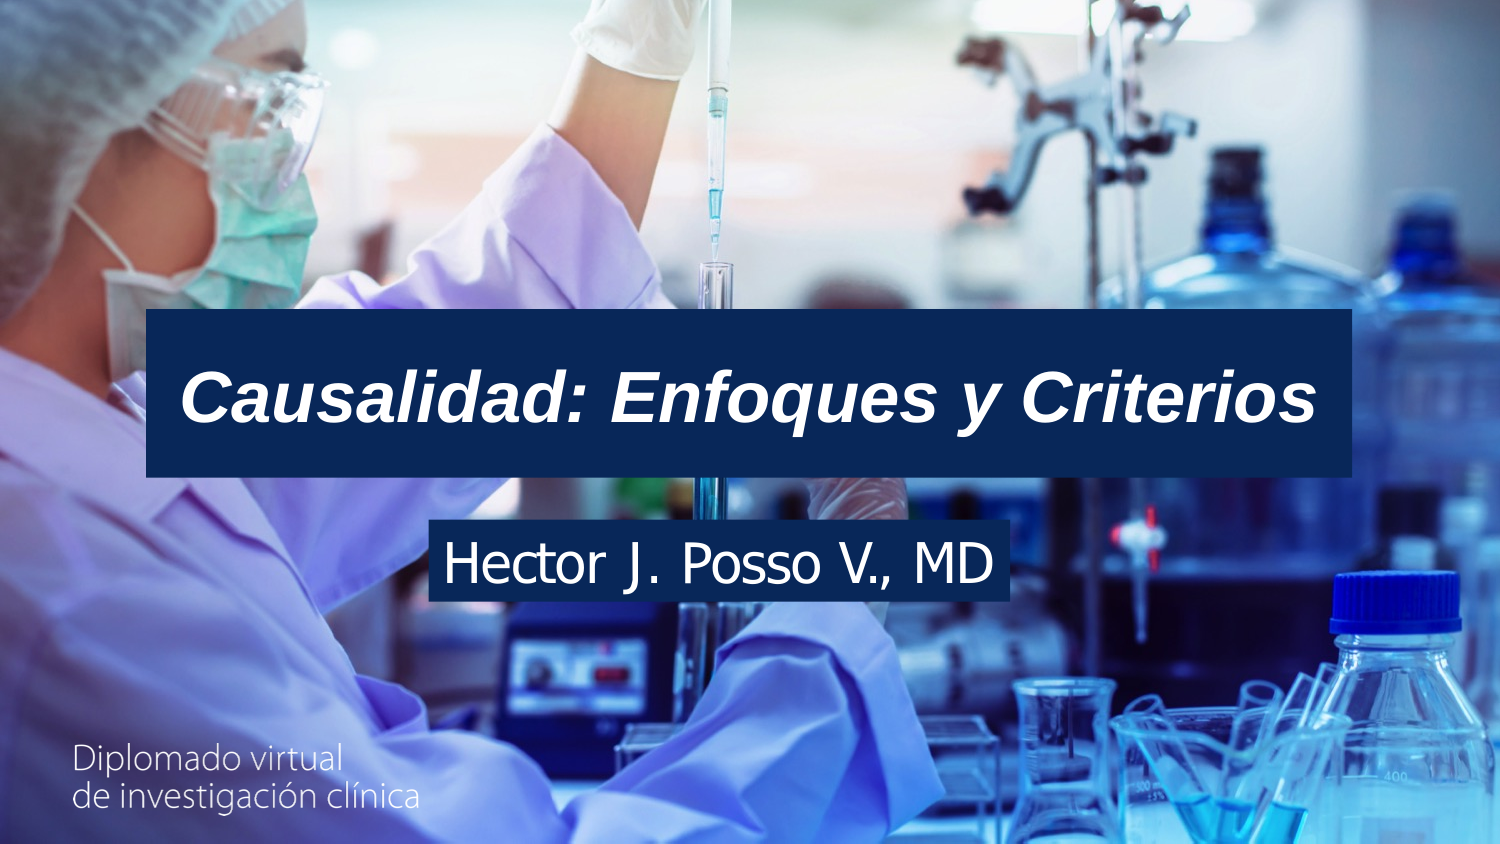

# Causalidad: Enfoques y Criterios
Hector J. Posso V., MD